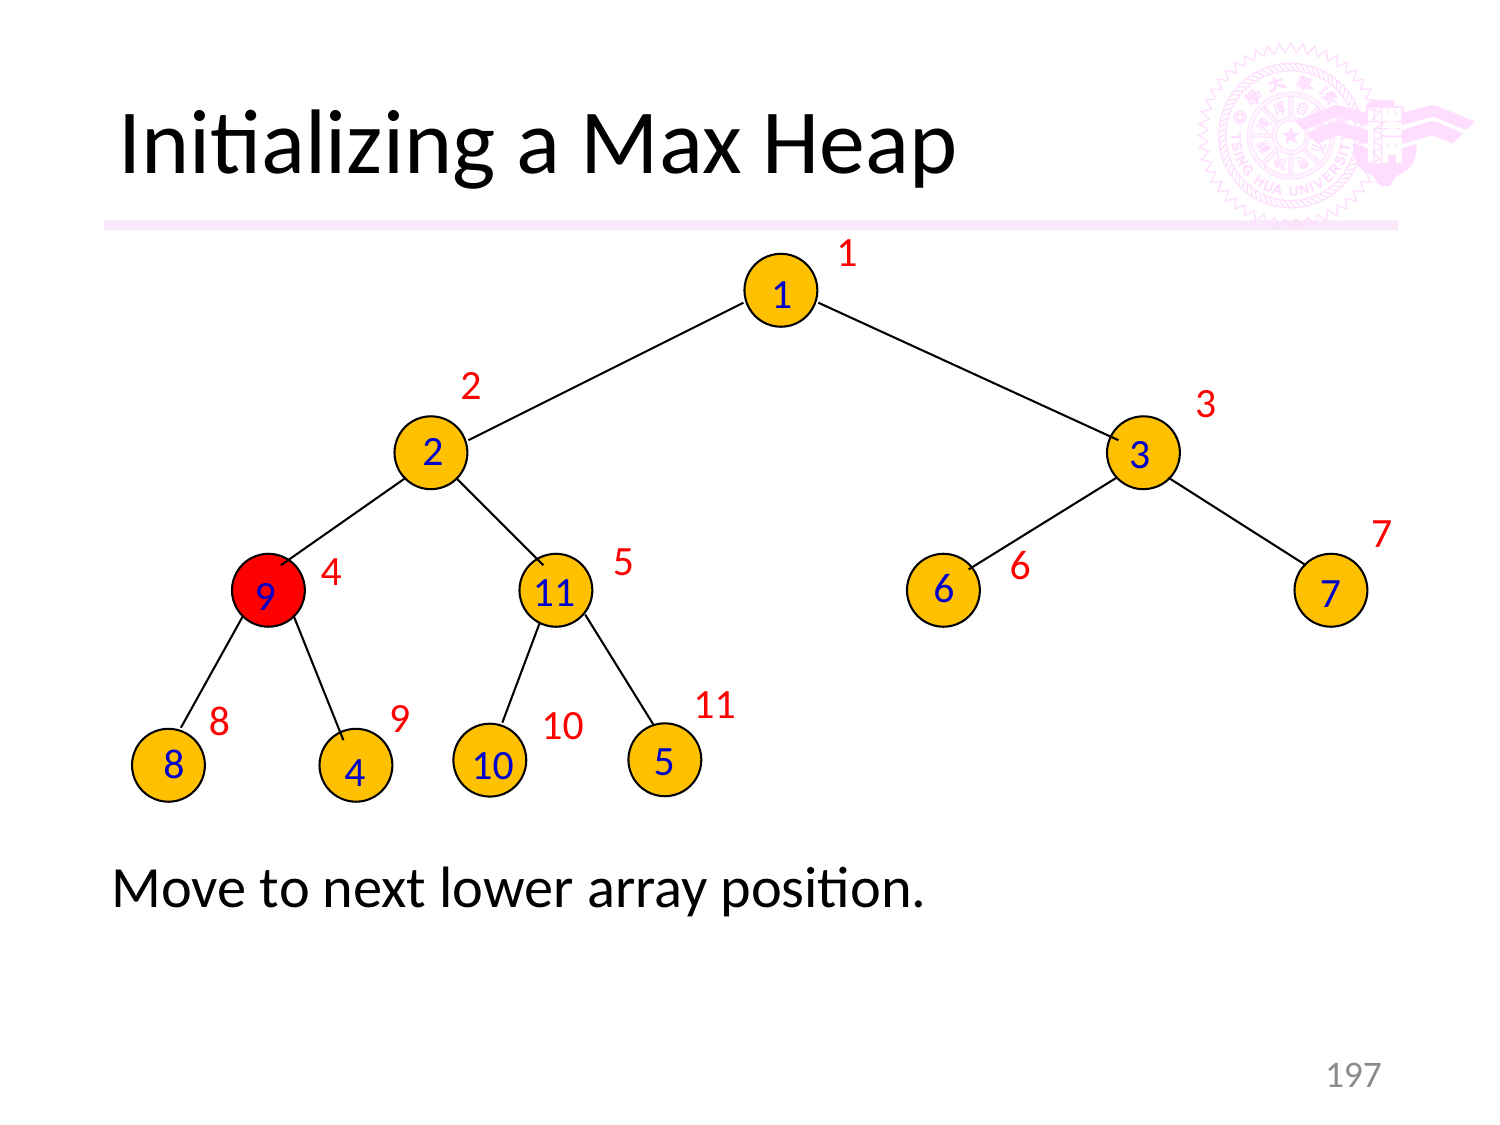

# Initializing a Max Heap
1

1
2
3
2
3
7
5
6
4
6
11
7
9

11
9
8
10

5
8
10
4
Move to next lower array position.
197